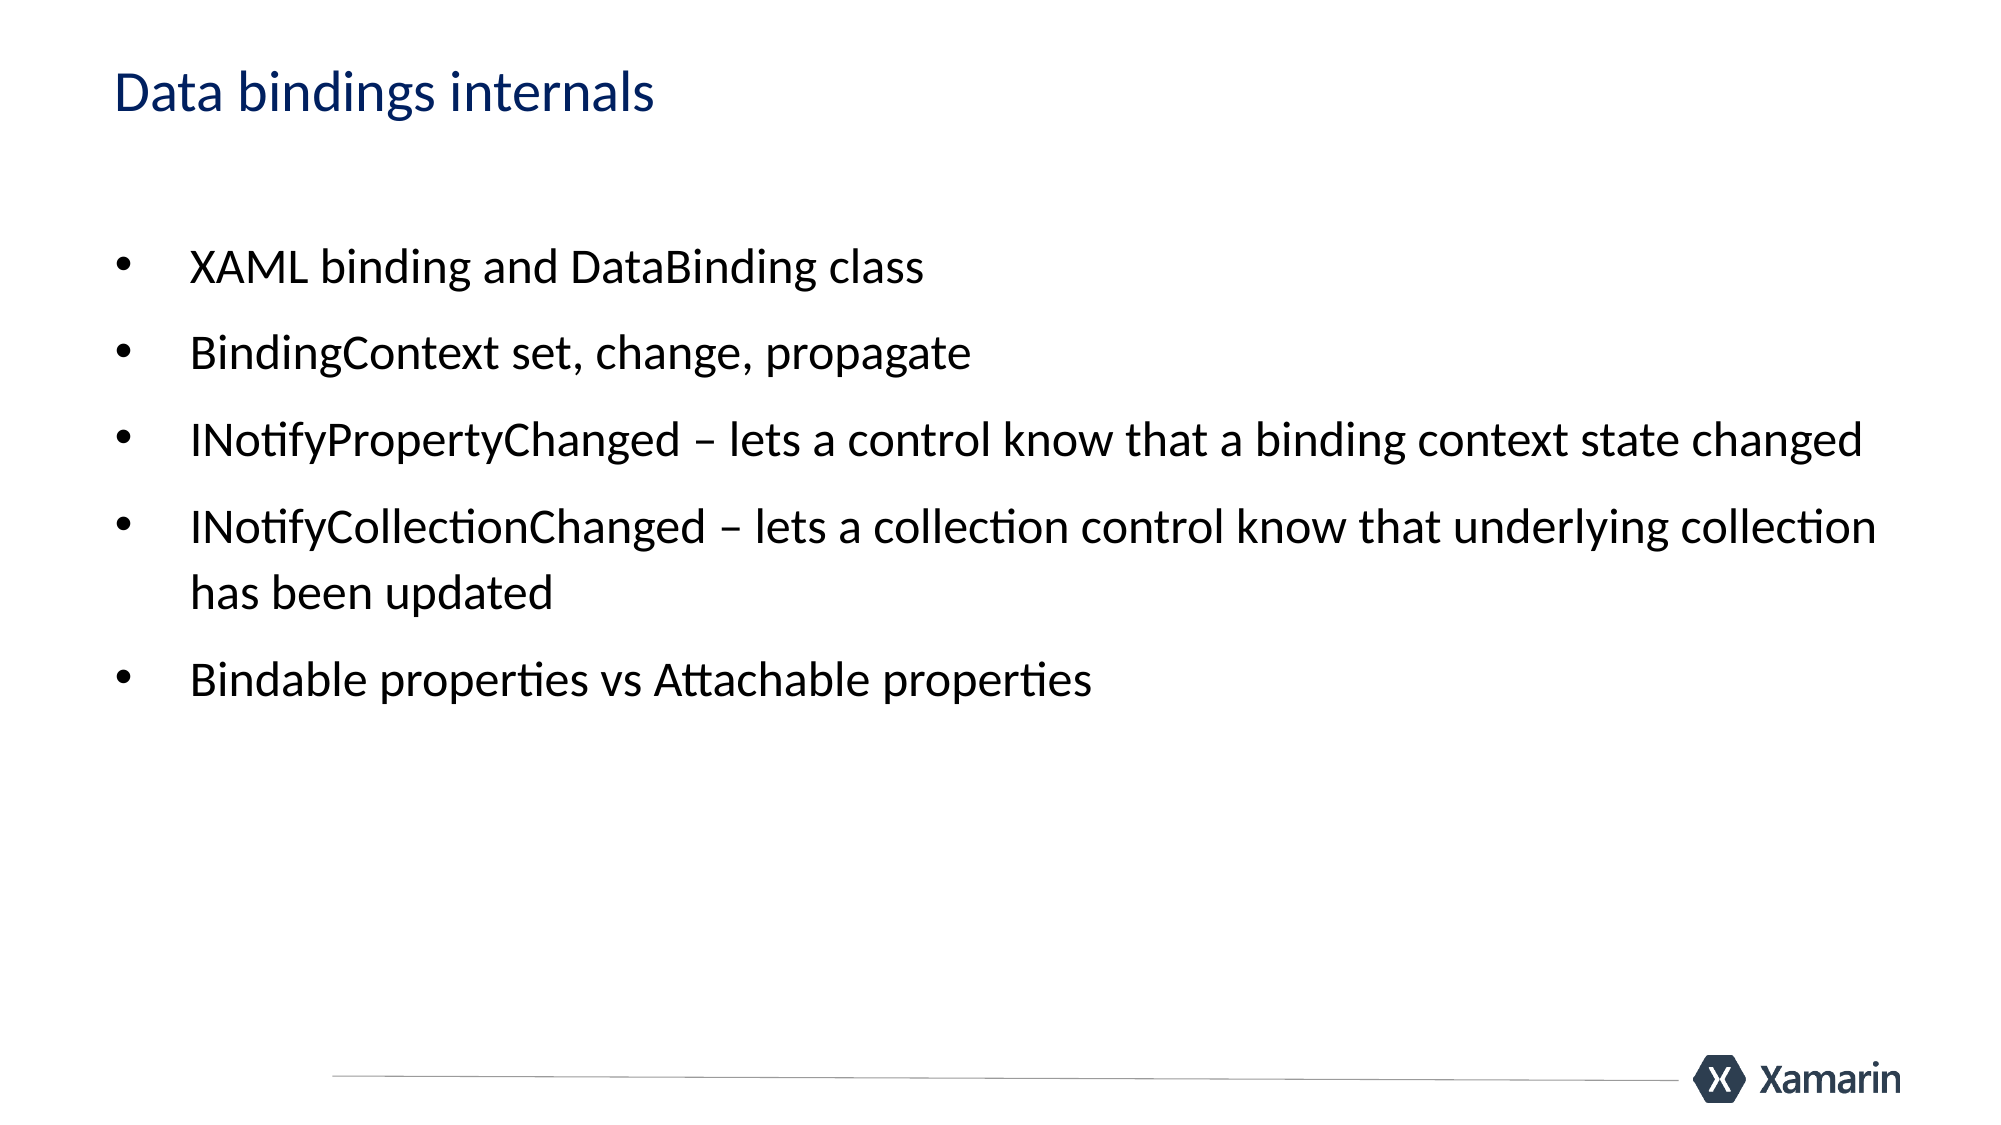

# Data bindings internals
XAML binding and DataBinding class
BindingContext set, change, propagate
INotifyPropertyChanged – lets a control know that a binding context state changed
INotifyCollectionChanged – lets a collection control know that underlying collection has been updated
Bindable properties vs Attachable properties